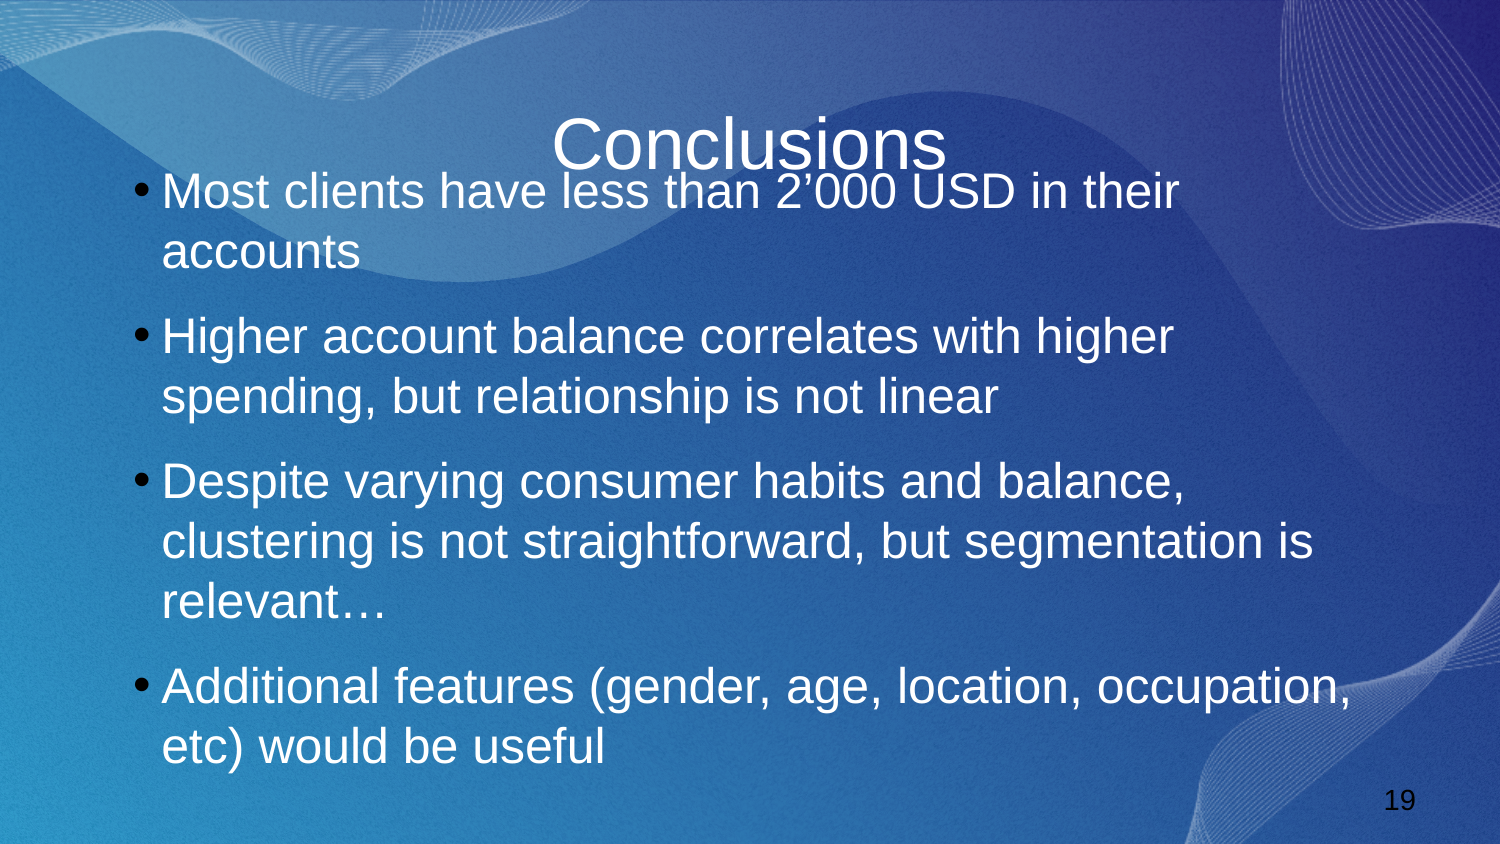

# Conclusions
Most clients have less than 2’000 USD in their accounts
Higher account balance correlates with higher spending, but relationship is not linear
Despite varying consumer habits and balance, clustering is not straightforward, but segmentation is relevant…
Additional features (gender, age, location, occupation, etc) would be useful

 19